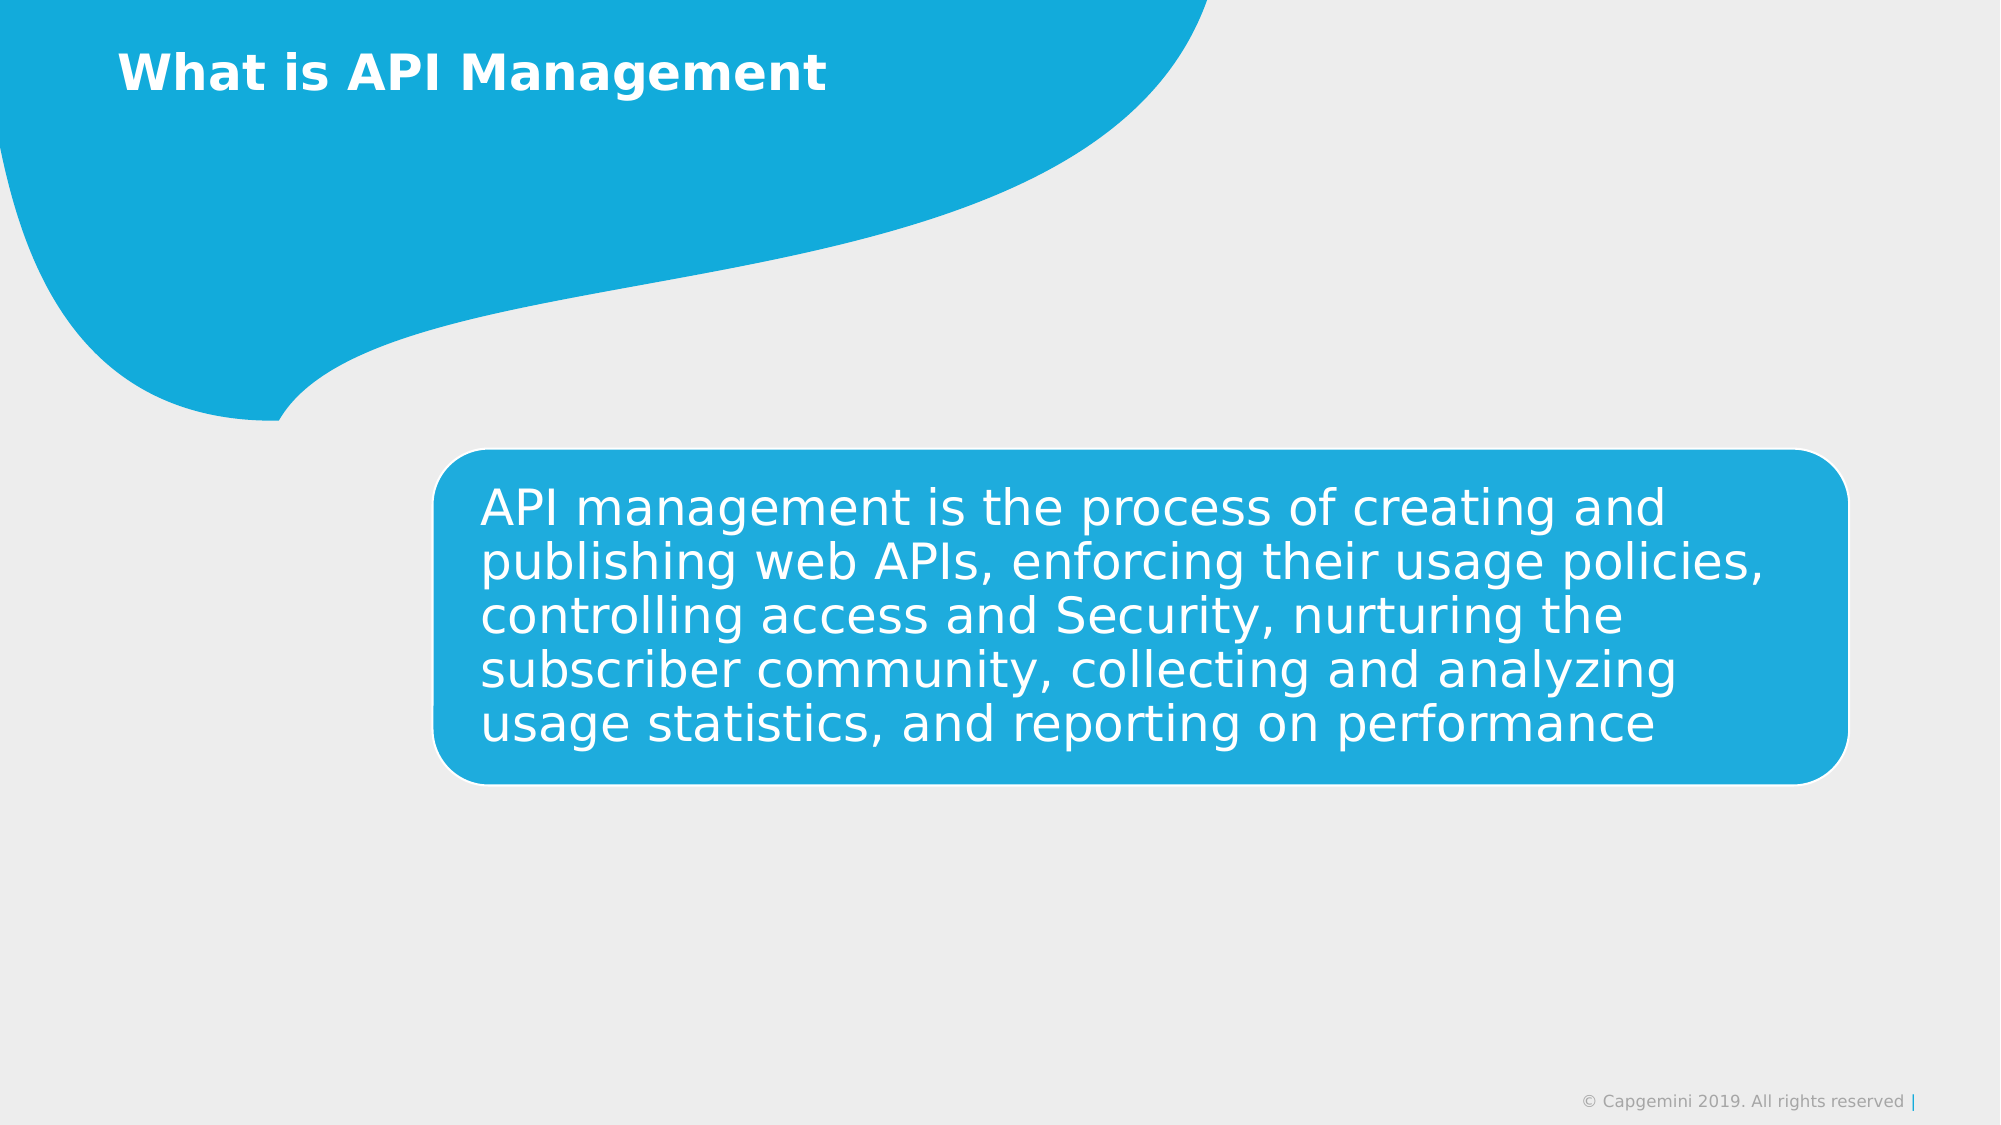

# What is API Management
API management is the process of creating and publishing web APIs, enforcing their usage policies, controlling access and Security, nurturing the subscriber community, collecting and analyzing usage statistics, and reporting on performance